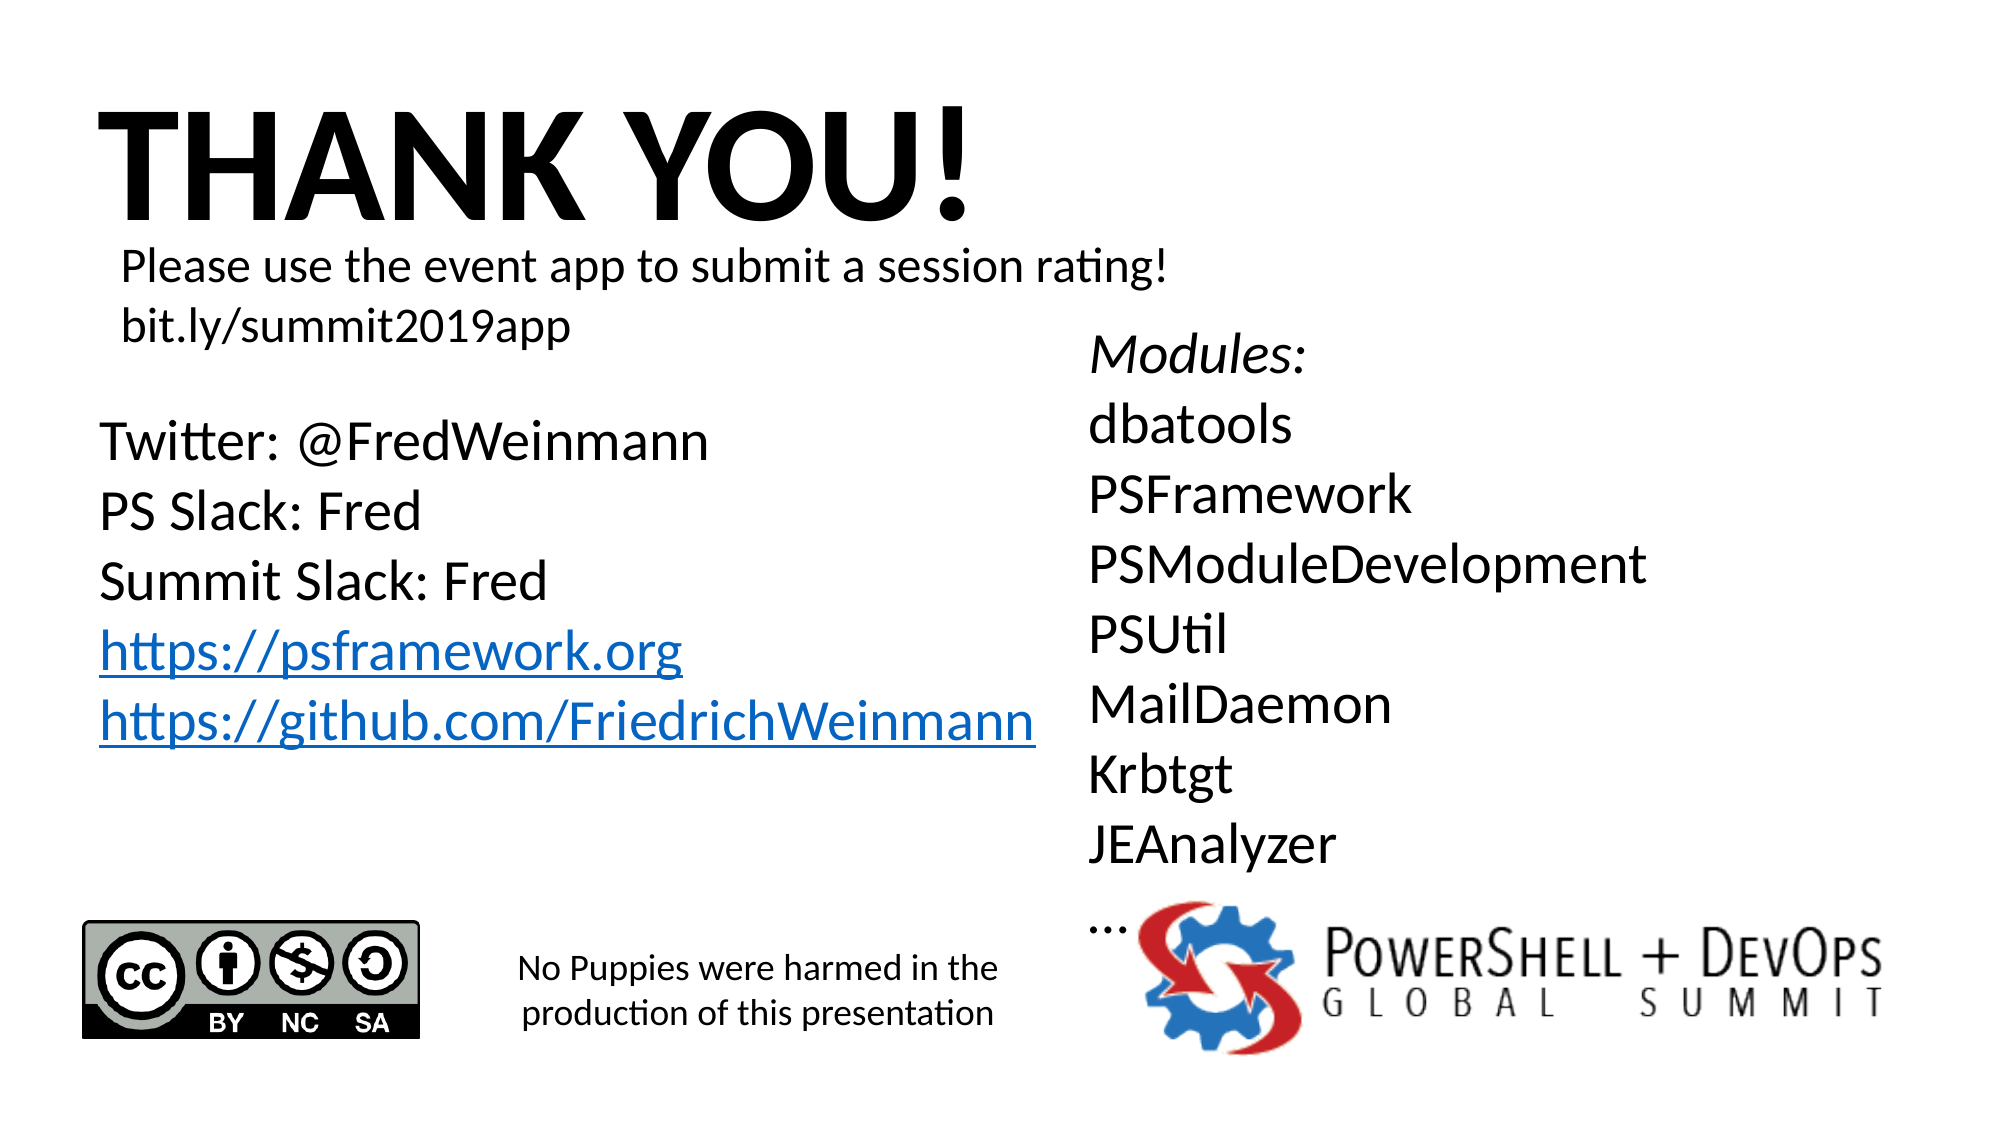

Modules:
dbatools
PSFramework
PSModuleDevelopment
PSUtil
MailDaemon
Krbtgt
JEAnalyzer
…
Twitter: @FredWeinmann
PS Slack: Fred
Summit Slack: Fred
https://psframework.org
https://github.com/FriedrichWeinmann
No Puppies were harmed in the production of this presentation